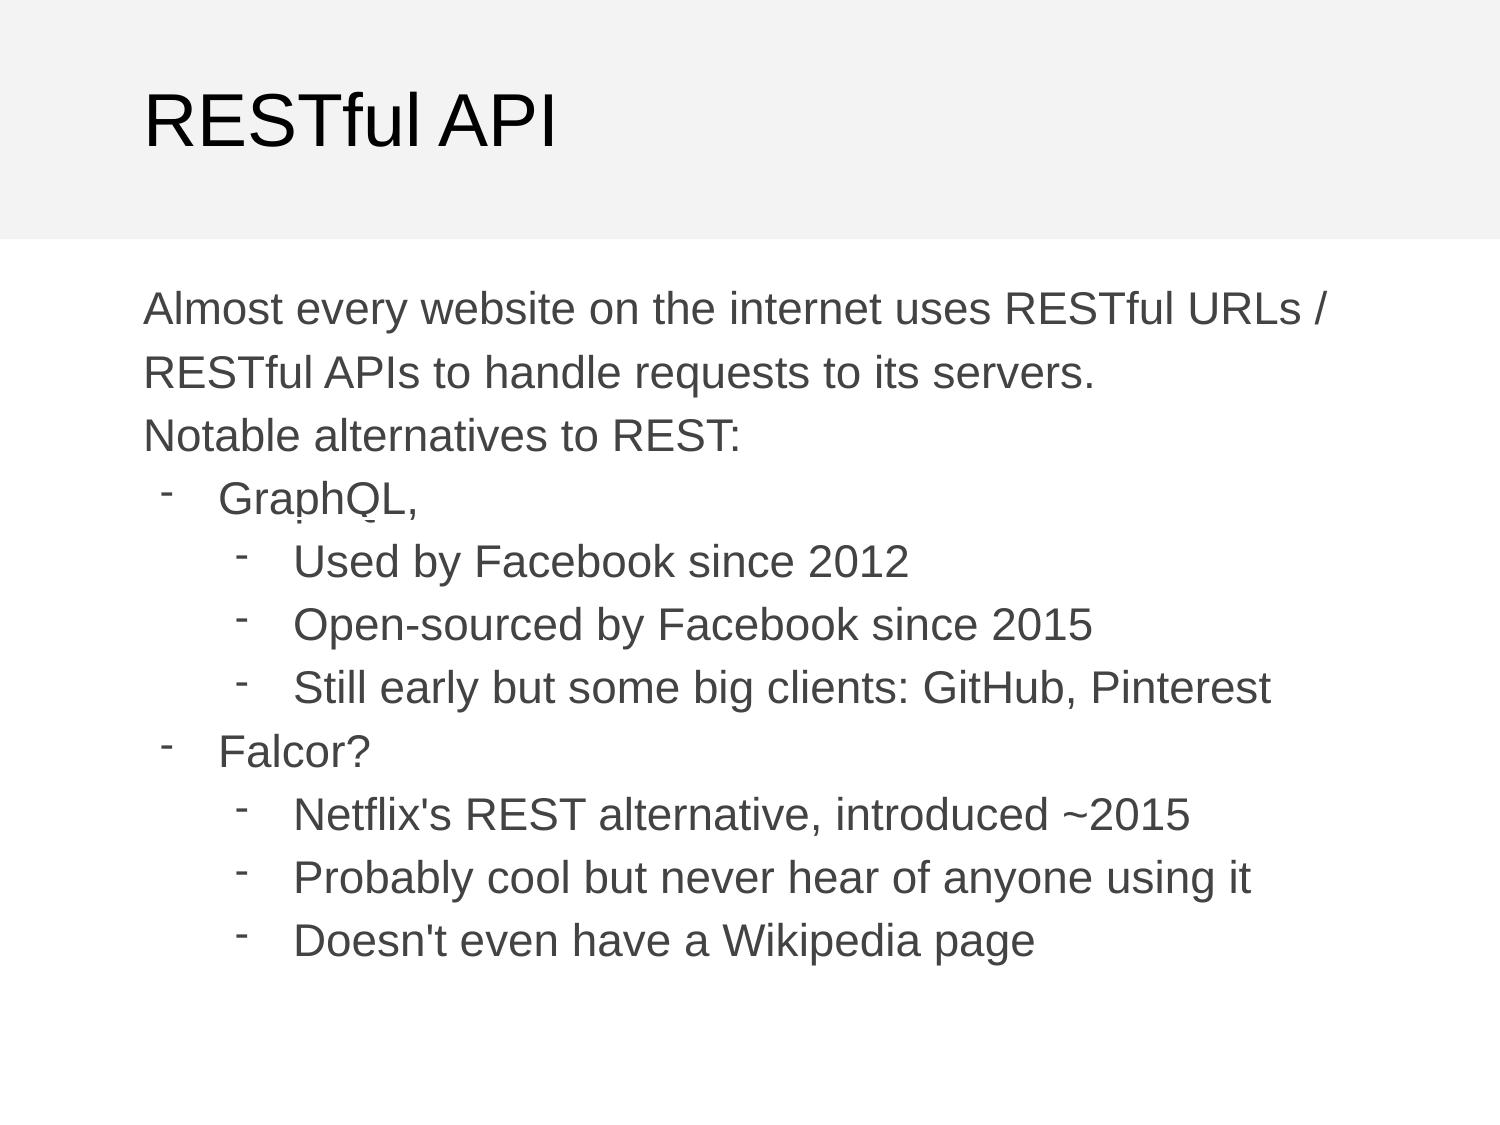

RESTful API
Almost every website on the internet uses RESTful URLs / RESTful APIs to handle requests to its servers.
Notable alternatives to REST:
GraphQL,
Used by Facebook since 2012
Open-sourced by Facebook since 2015
Still early but some big clients: GitHub, Pinterest
Falcor?
Netflix's REST alternative, introduced ~2015
Probably cool but never hear of anyone using it
Doesn't even have a Wikipedia page